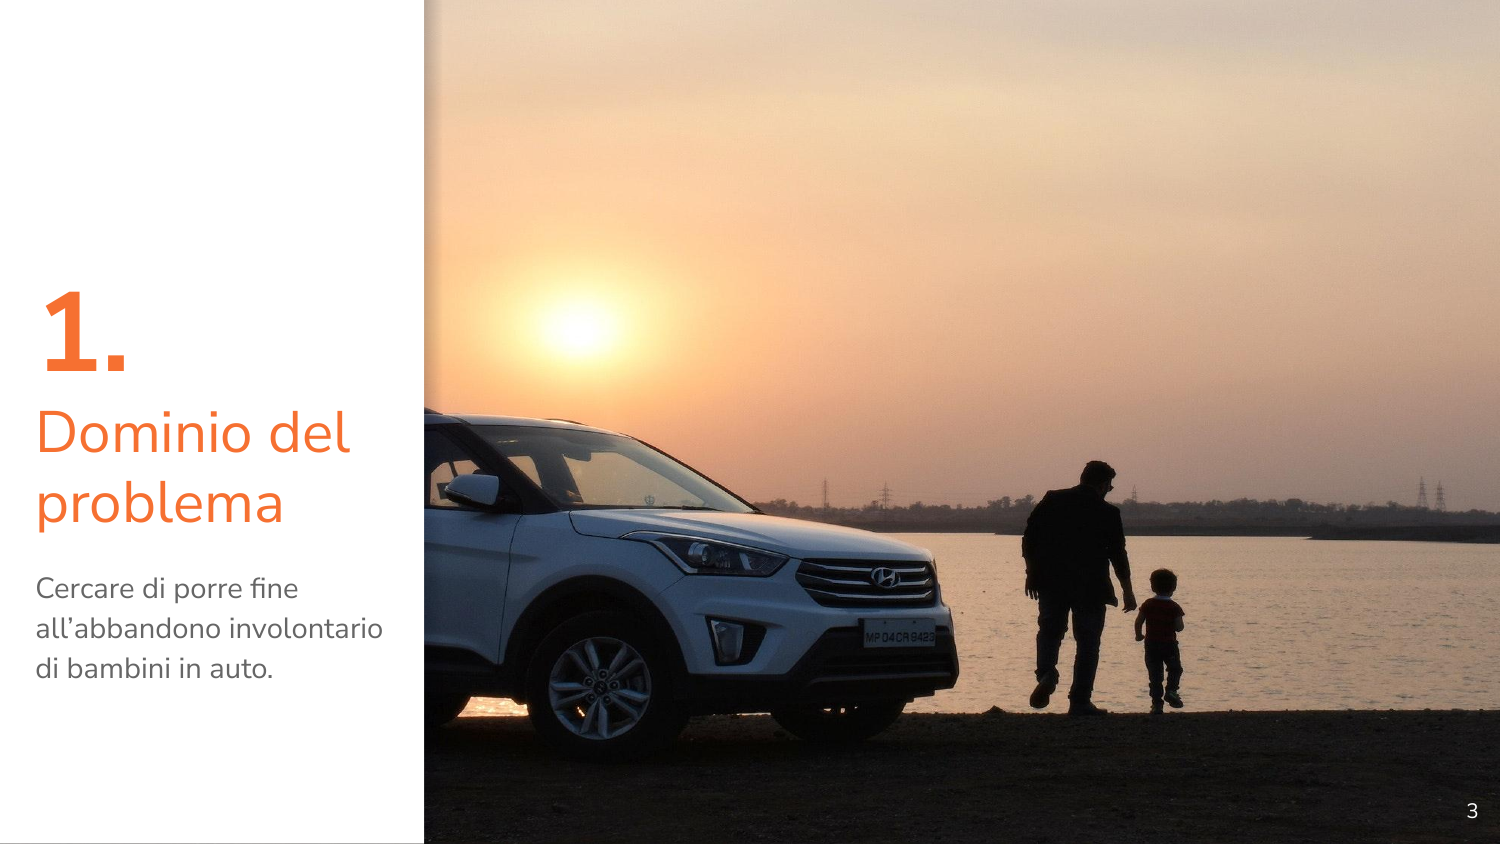

# 1.
Dominio del problema
Cercare di porre fine all’abbandono involontario di bambini in auto.
3